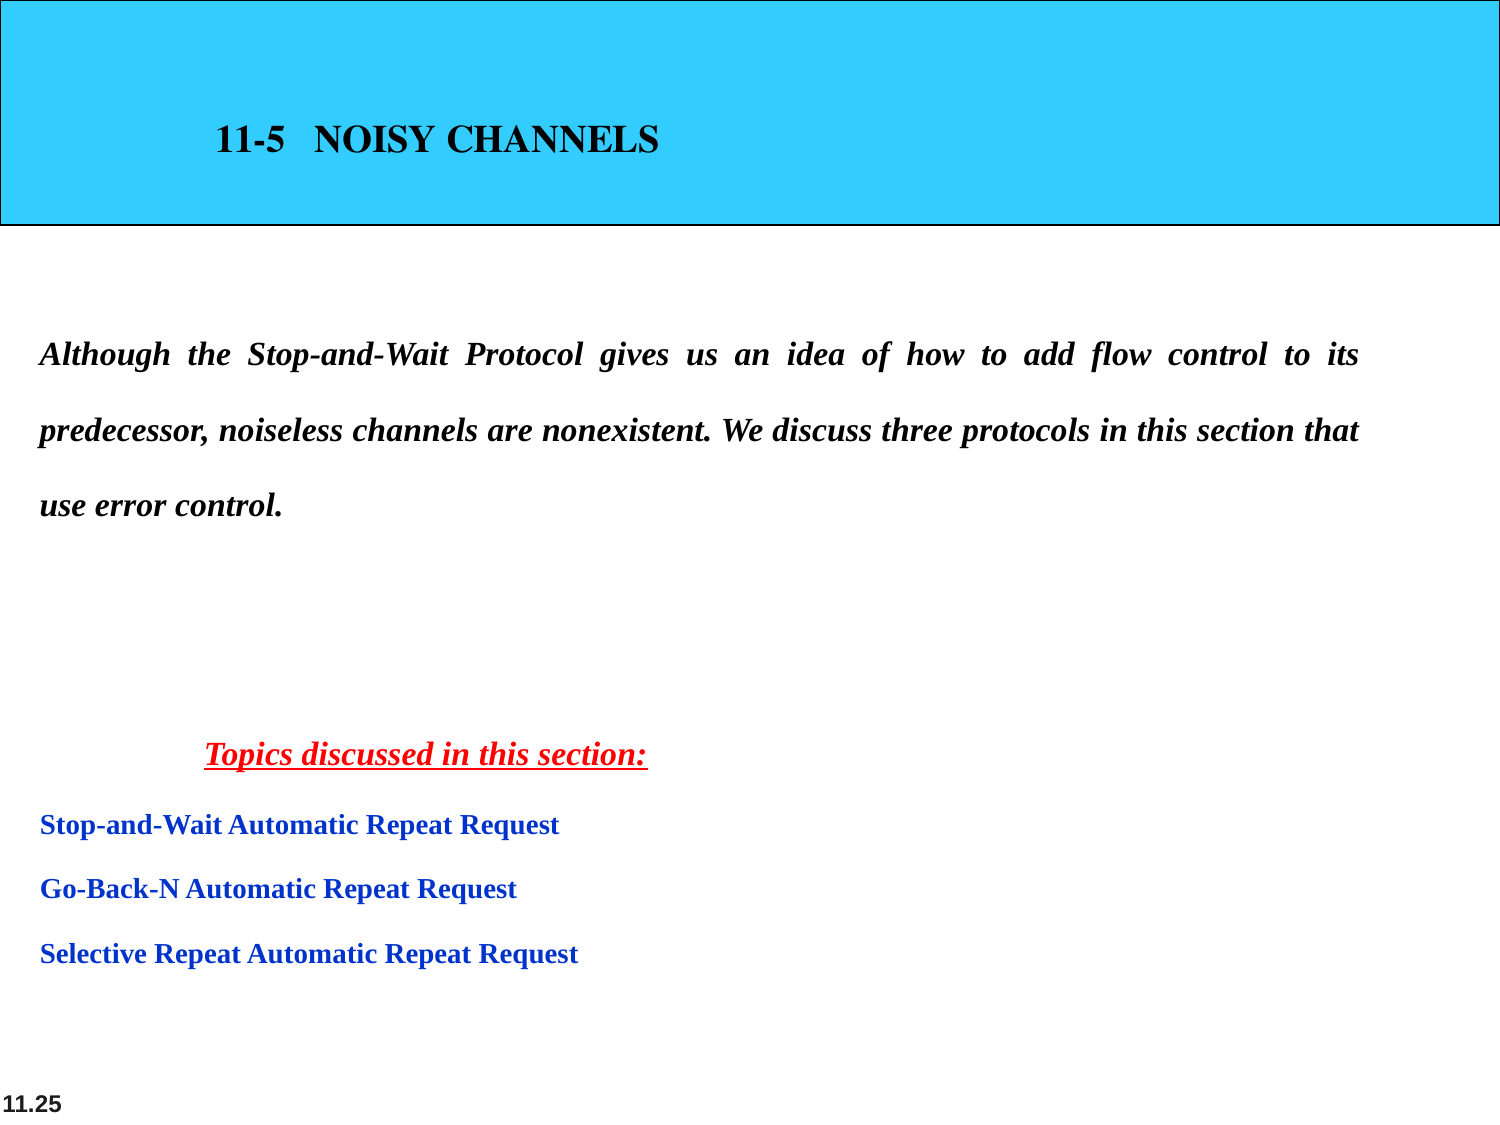

11-5   NOISY CHANNELS
Although the Stop-and-Wait Protocol gives us an idea of how to add flow control to its predecessor, noiseless channels are nonexistent. We discuss three protocols in this section that use error control.
Topics discussed in this section:
Stop-and-Wait Automatic Repeat Request
Go-Back-N Automatic Repeat Request
Selective Repeat Automatic Repeat Request
11.25